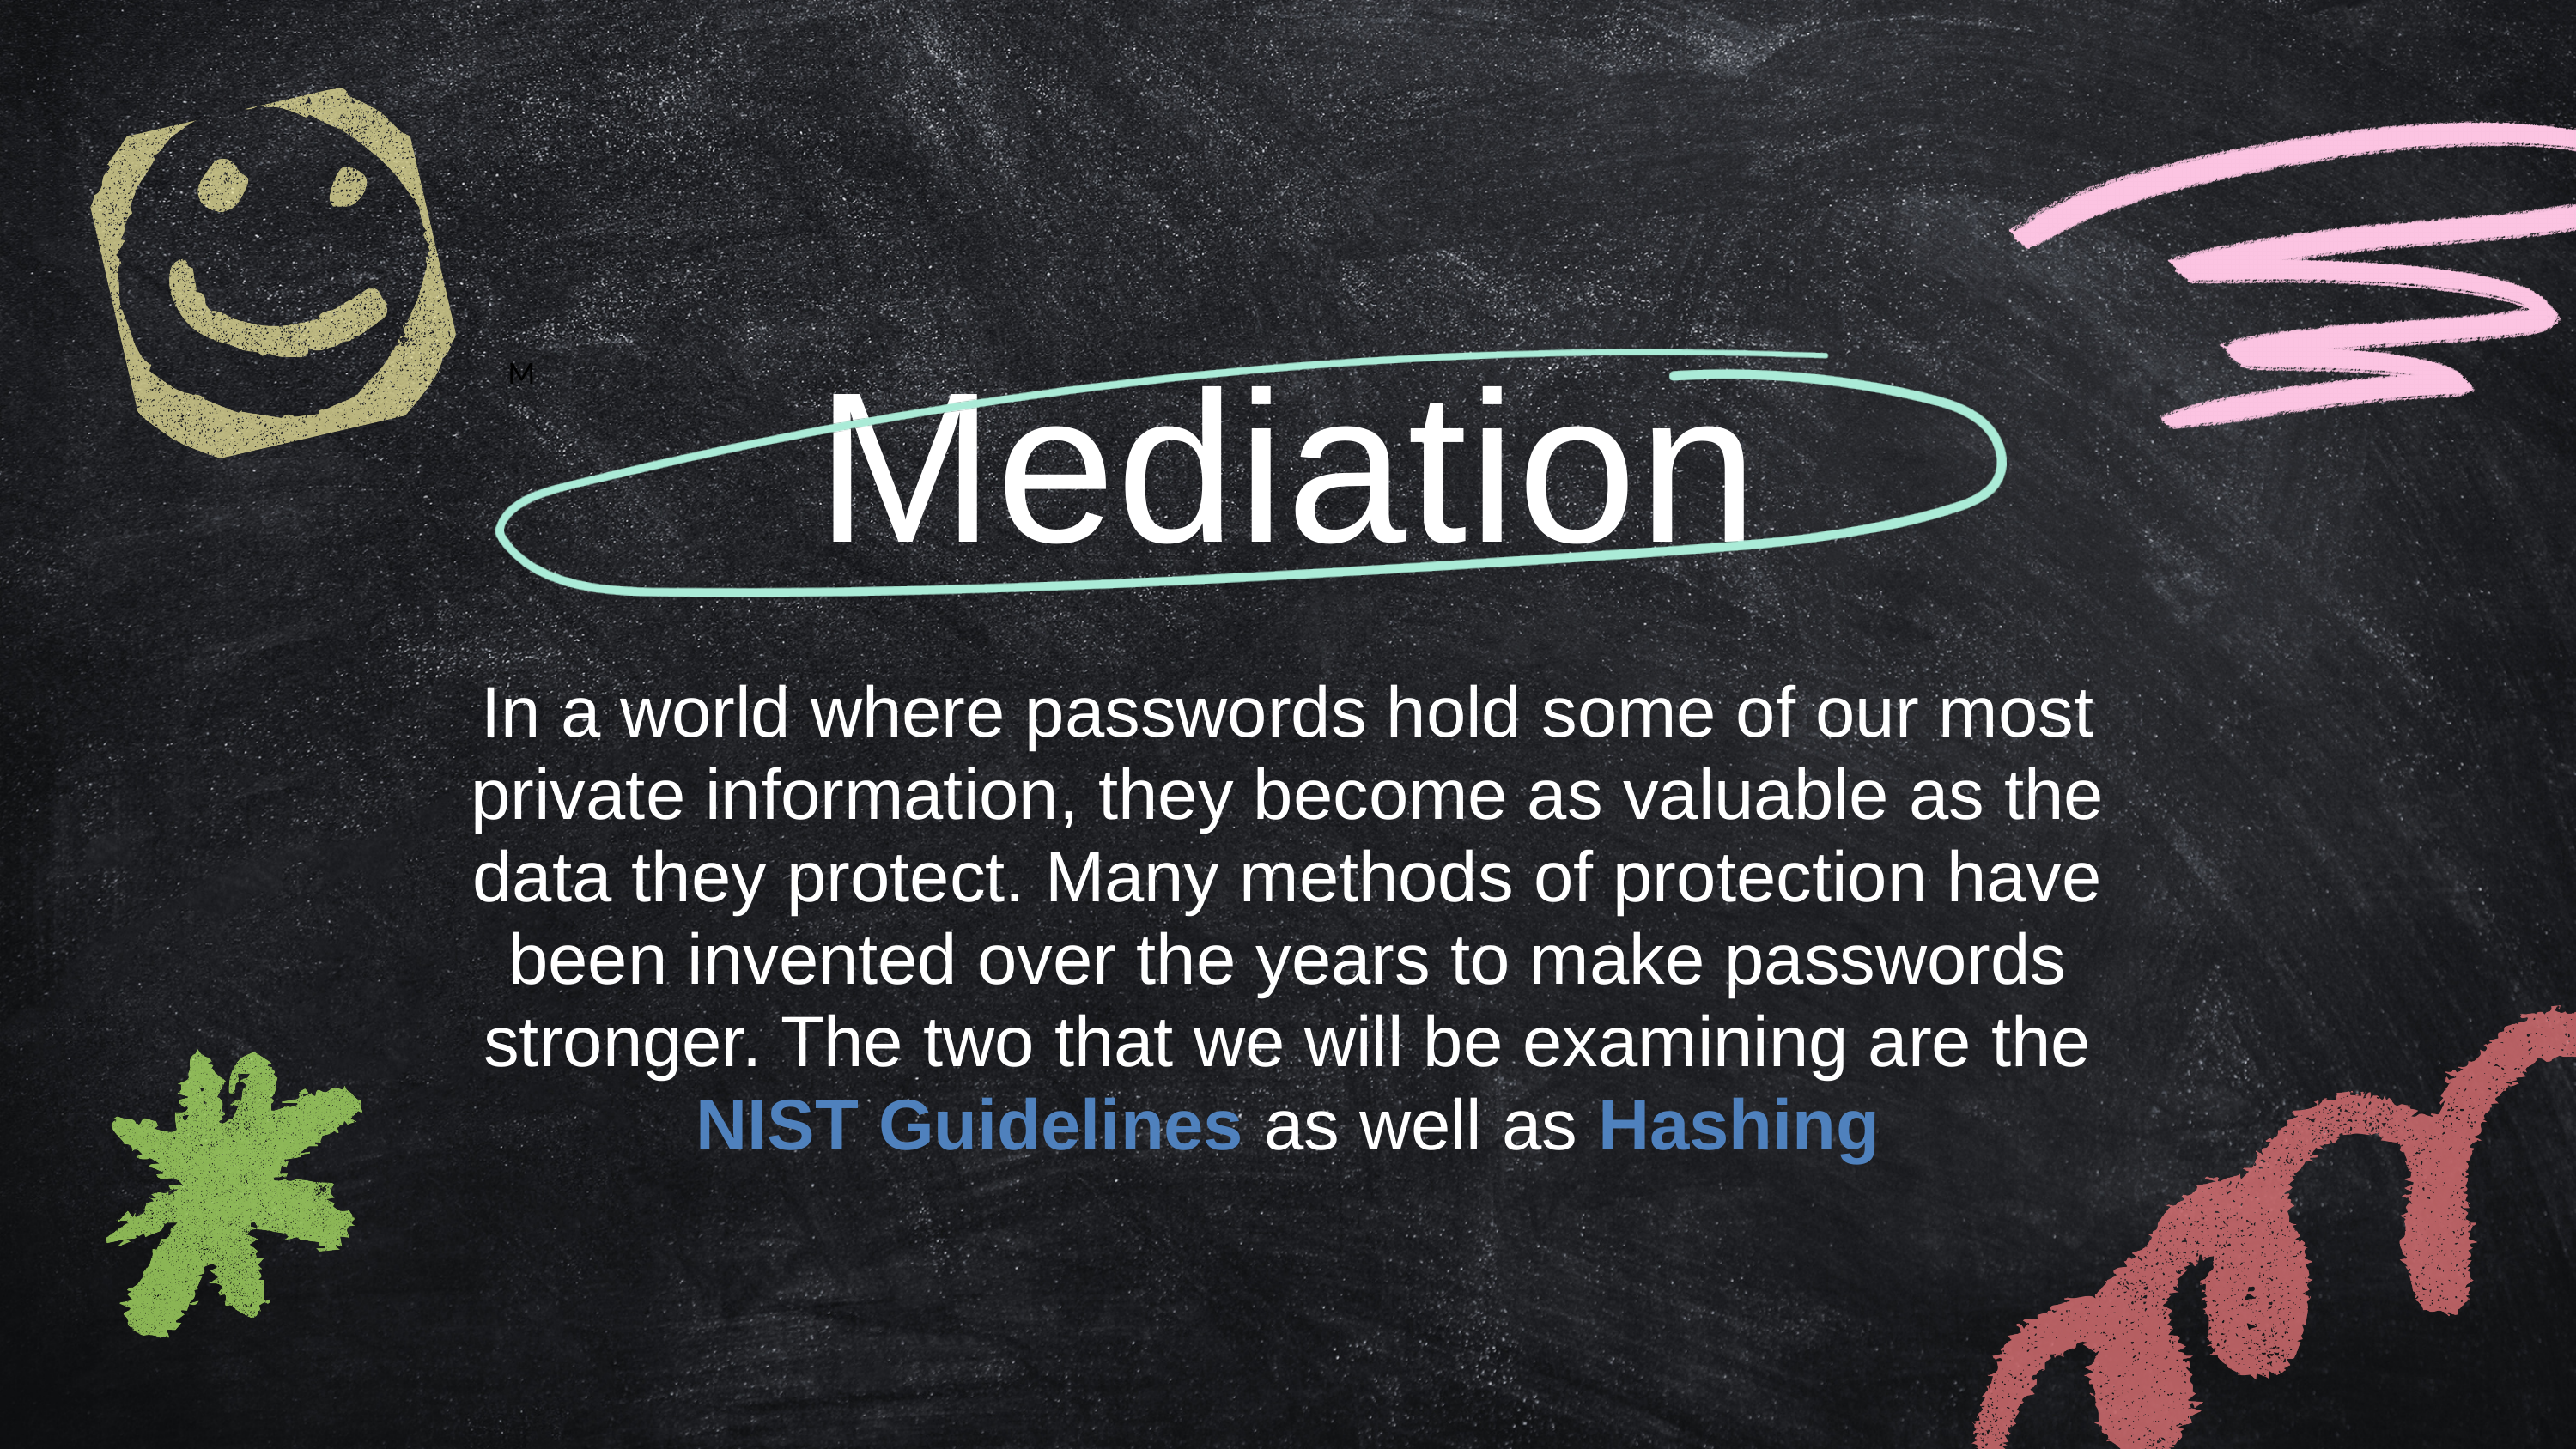

M
Mediation
In a world where passwords hold some of our most private information, they become as valuable as the data they protect. Many methods of protection have been invented over the years to make passwords stronger. The two that we will be examining are the NIST Guidelines as well as Hashing